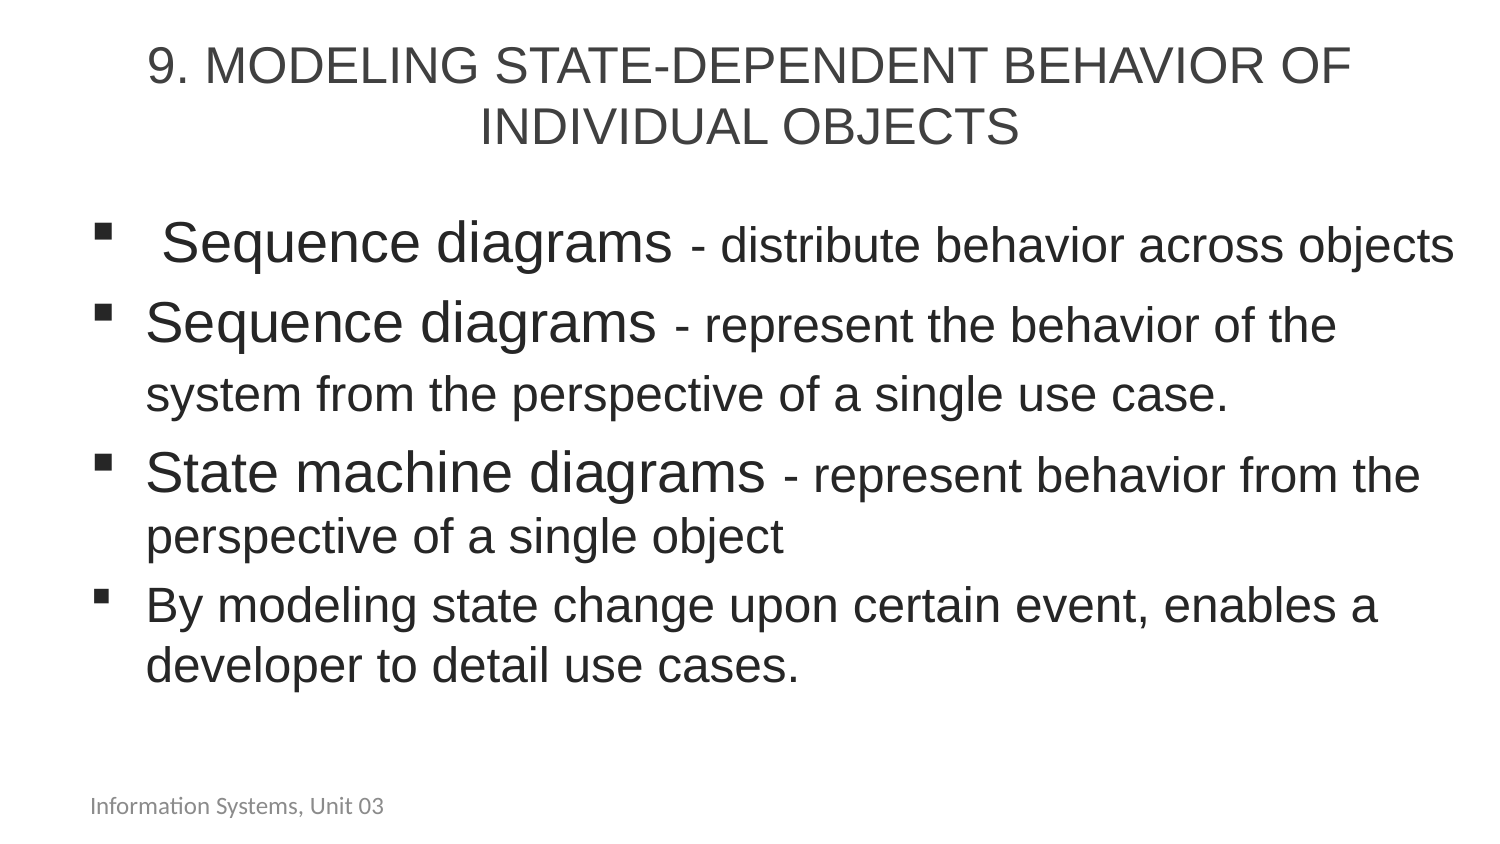

# 9. Modeling state-dependent behavior of individual objects
 Sequence diagrams - distribute behavior across objects
Sequence diagrams - represent the behavior of the system from the perspective of a single use case.
State machine diagrams - represent behavior from the perspective of a single object
By modeling state change upon certain event, enables a developer to detail use cases.
Information Systems, Unit 03
85